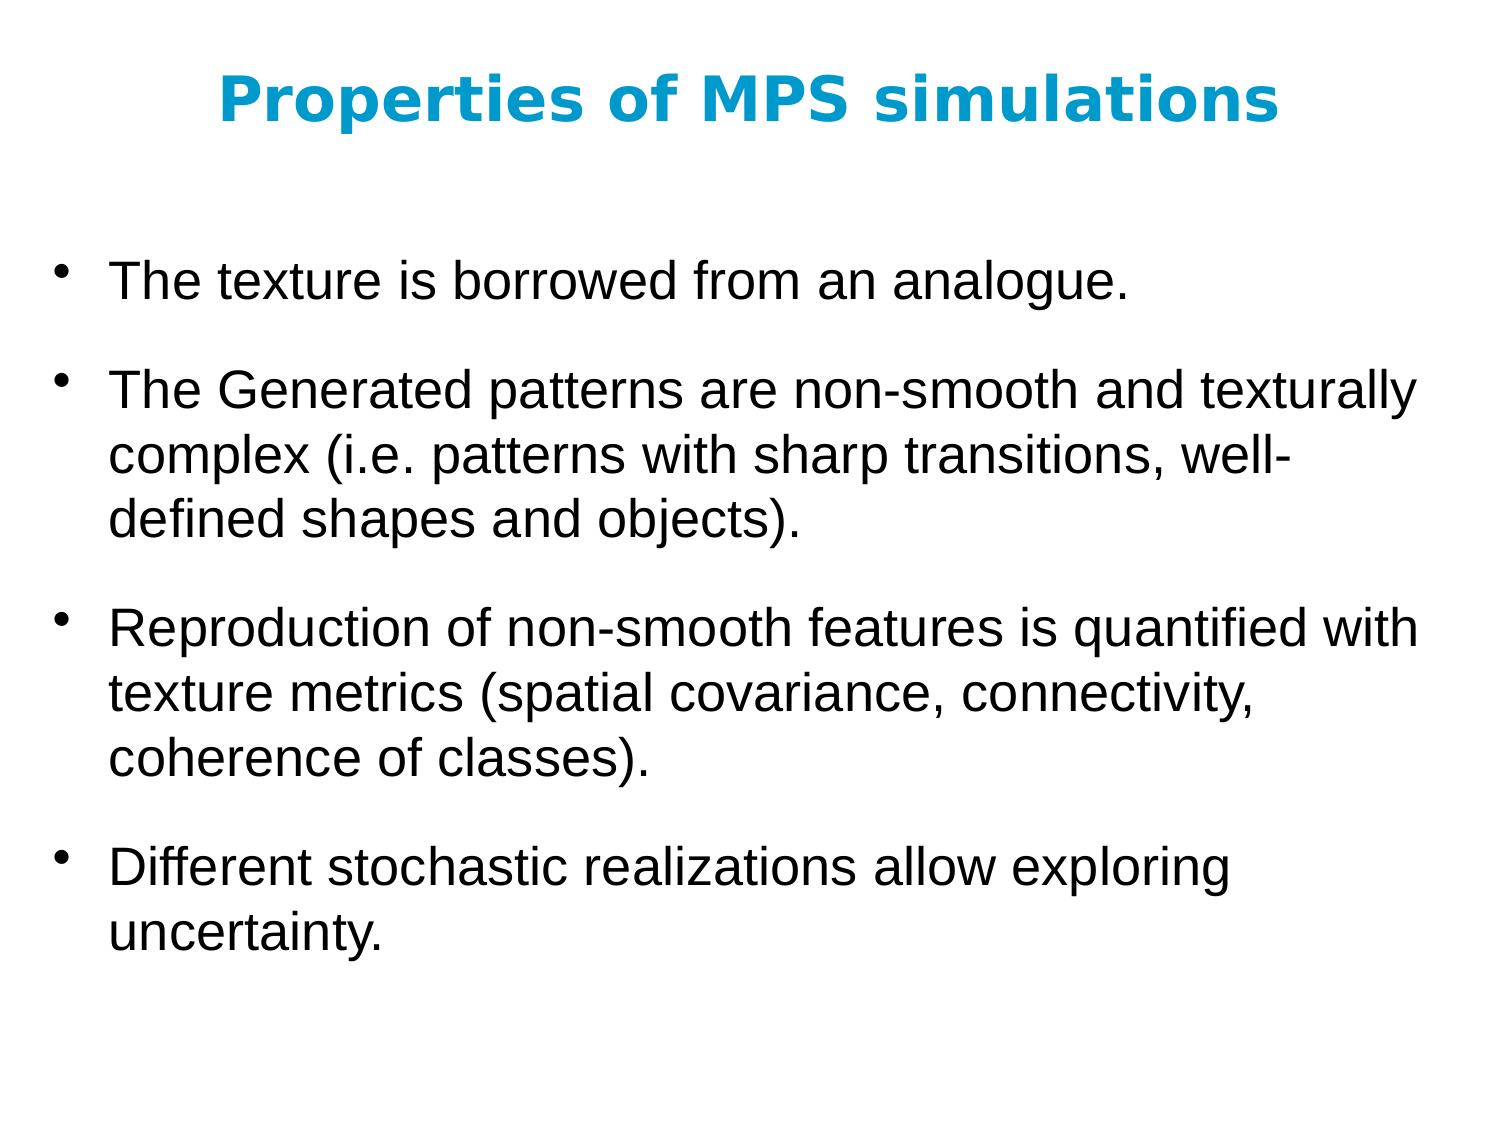

# Properties of MPS simulations
The texture is borrowed from an analogue.
The Generated patterns are non-smooth and texturally complex (i.e. patterns with sharp transitions, well-defined shapes and objects).
Reproduction of non-smooth features is quantified with texture metrics (spatial covariance, connectivity, coherence of classes).
Different stochastic realizations allow exploring uncertainty.